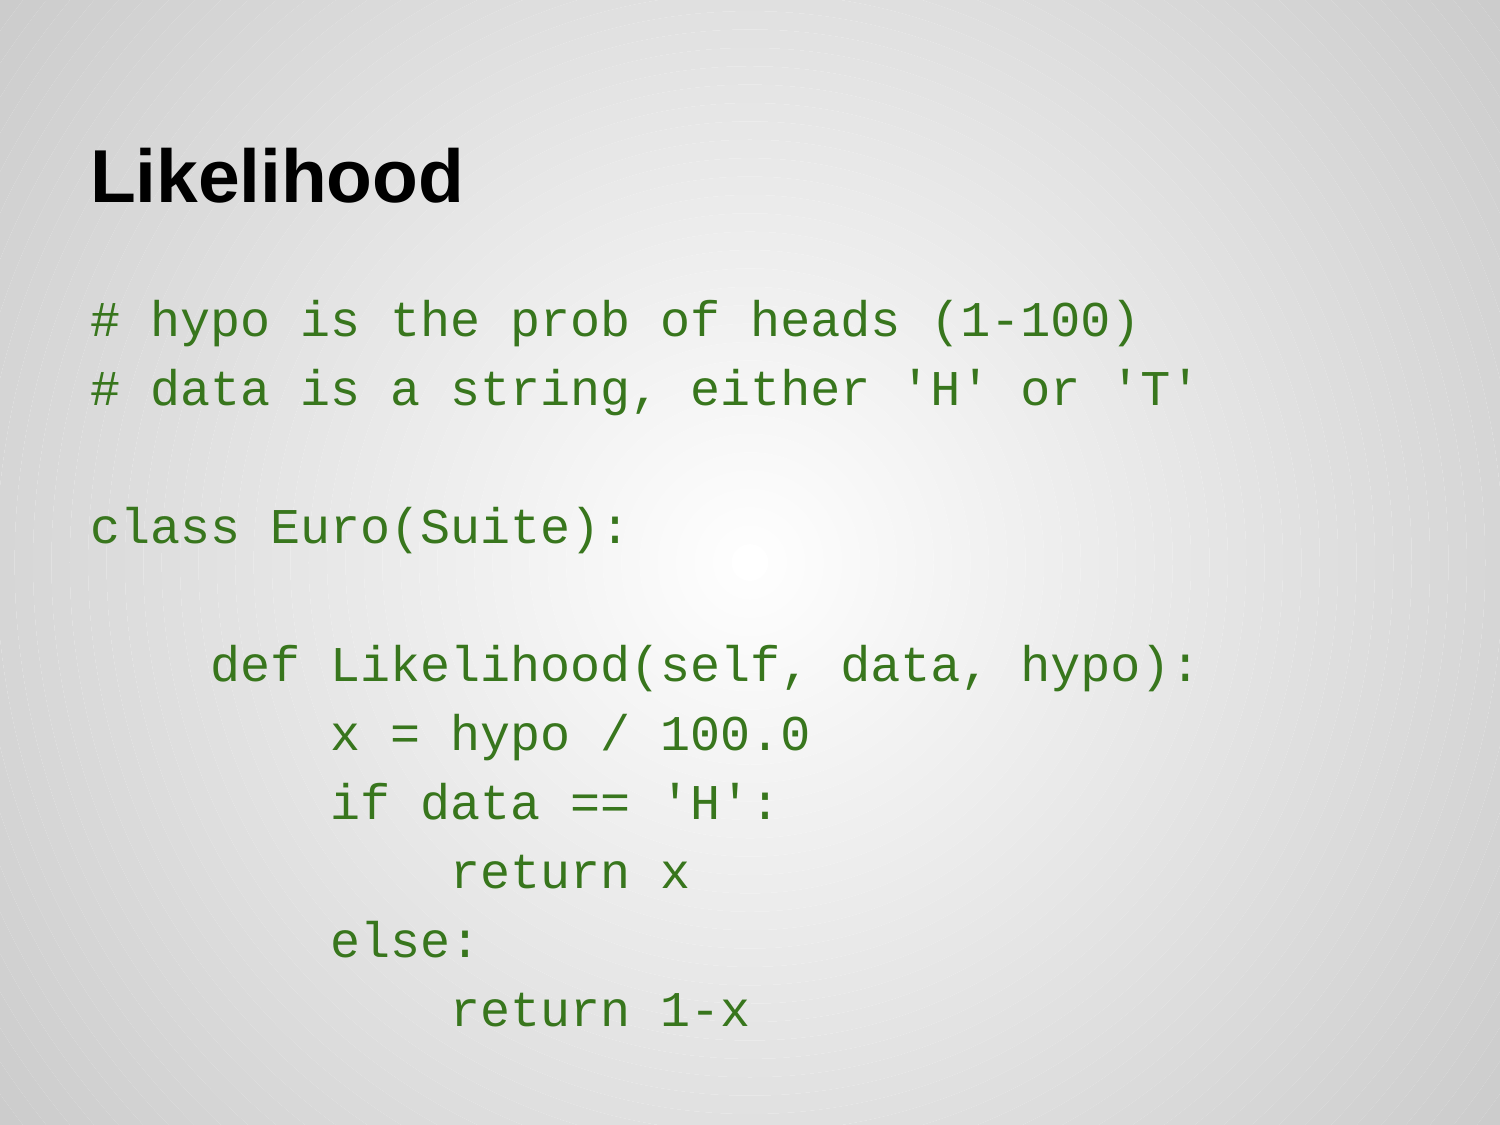

# Likelihood
# hypo is the prob of heads (1-100)
# data is a string, either 'H' or 'T'

class Euro(Suite):
    def Likelihood(self, data, hypo):
        x = hypo / 100.0
        if data == 'H':
            return x
        else:
            return 1-x